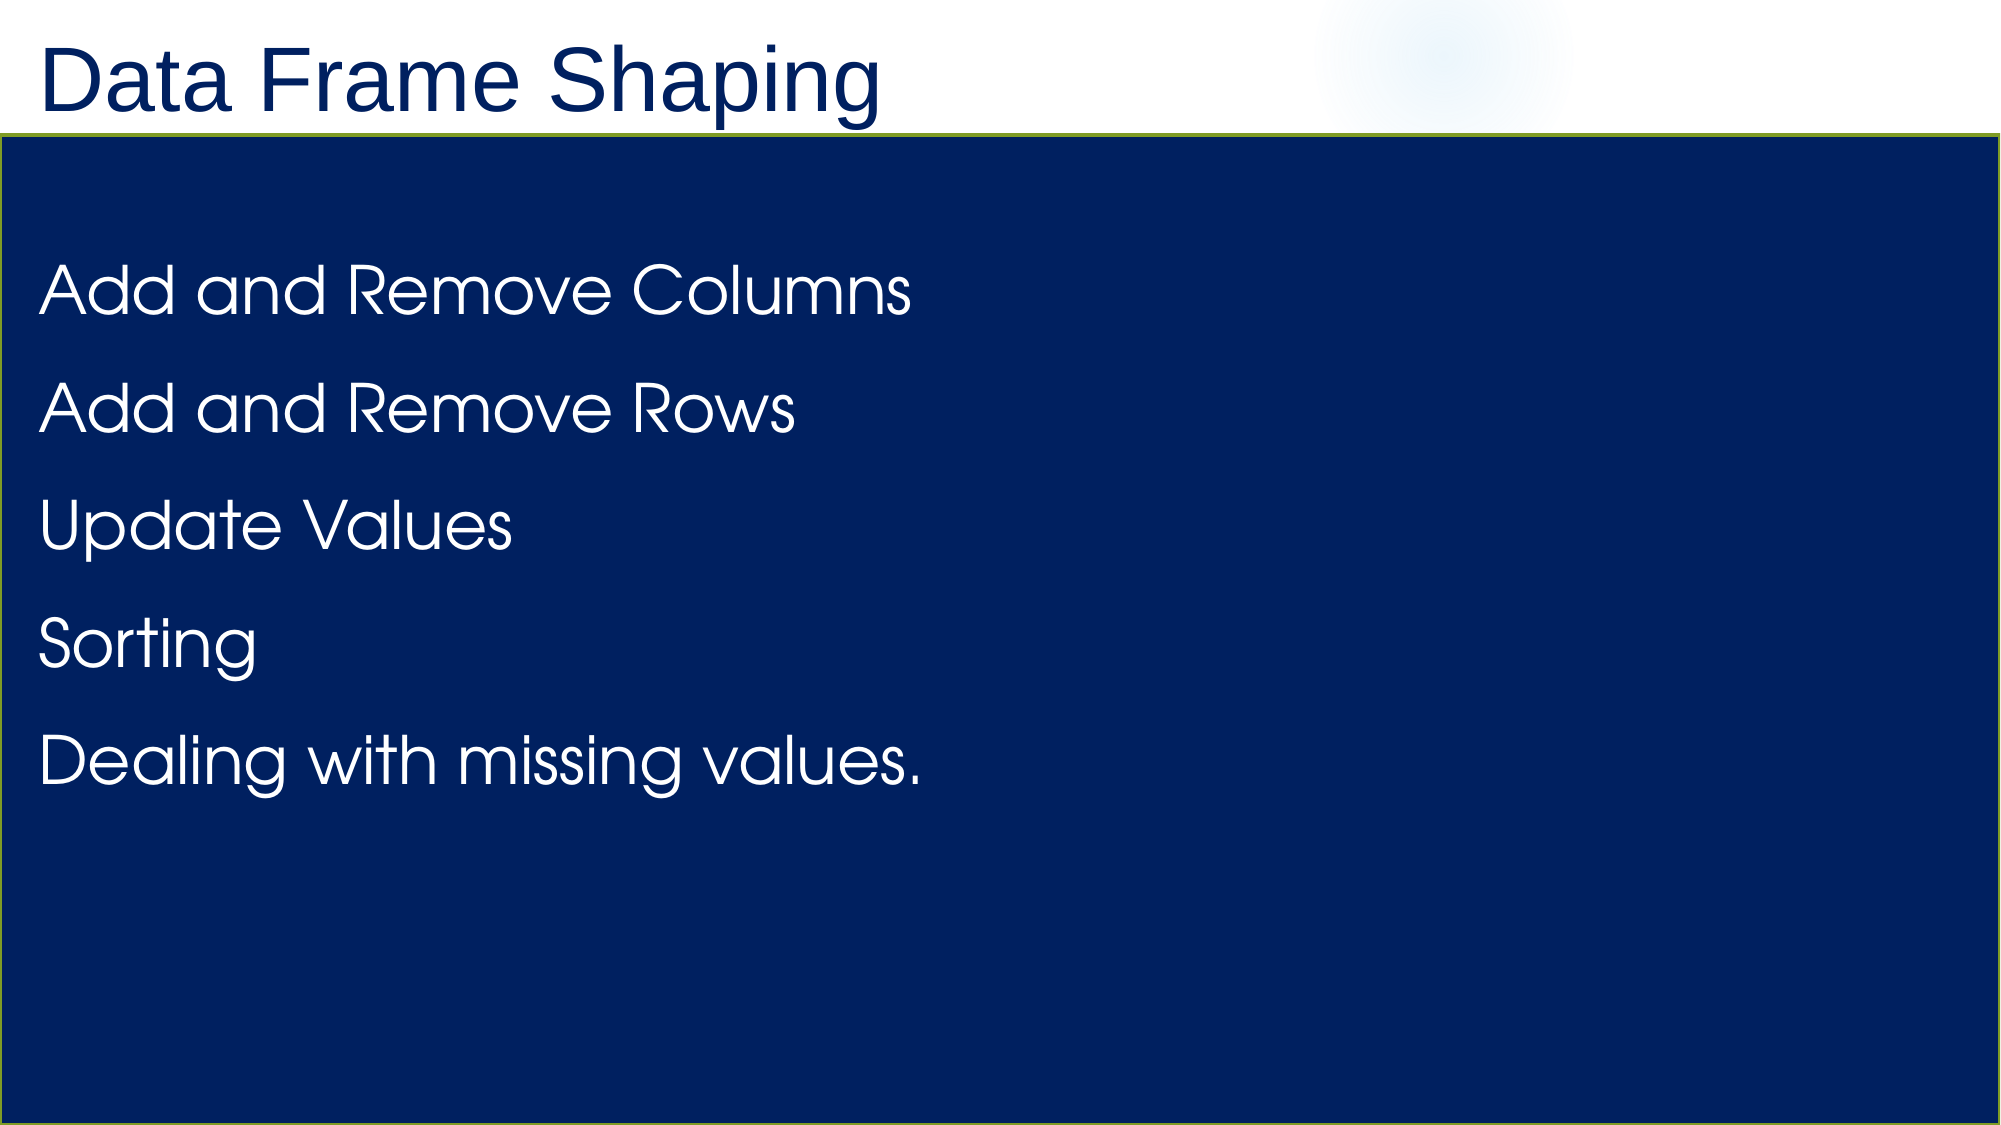

# Data Frame Shaping
Add and Remove Columns
Add and Remove Rows
Update Values
Sorting
Dealing with missing values.